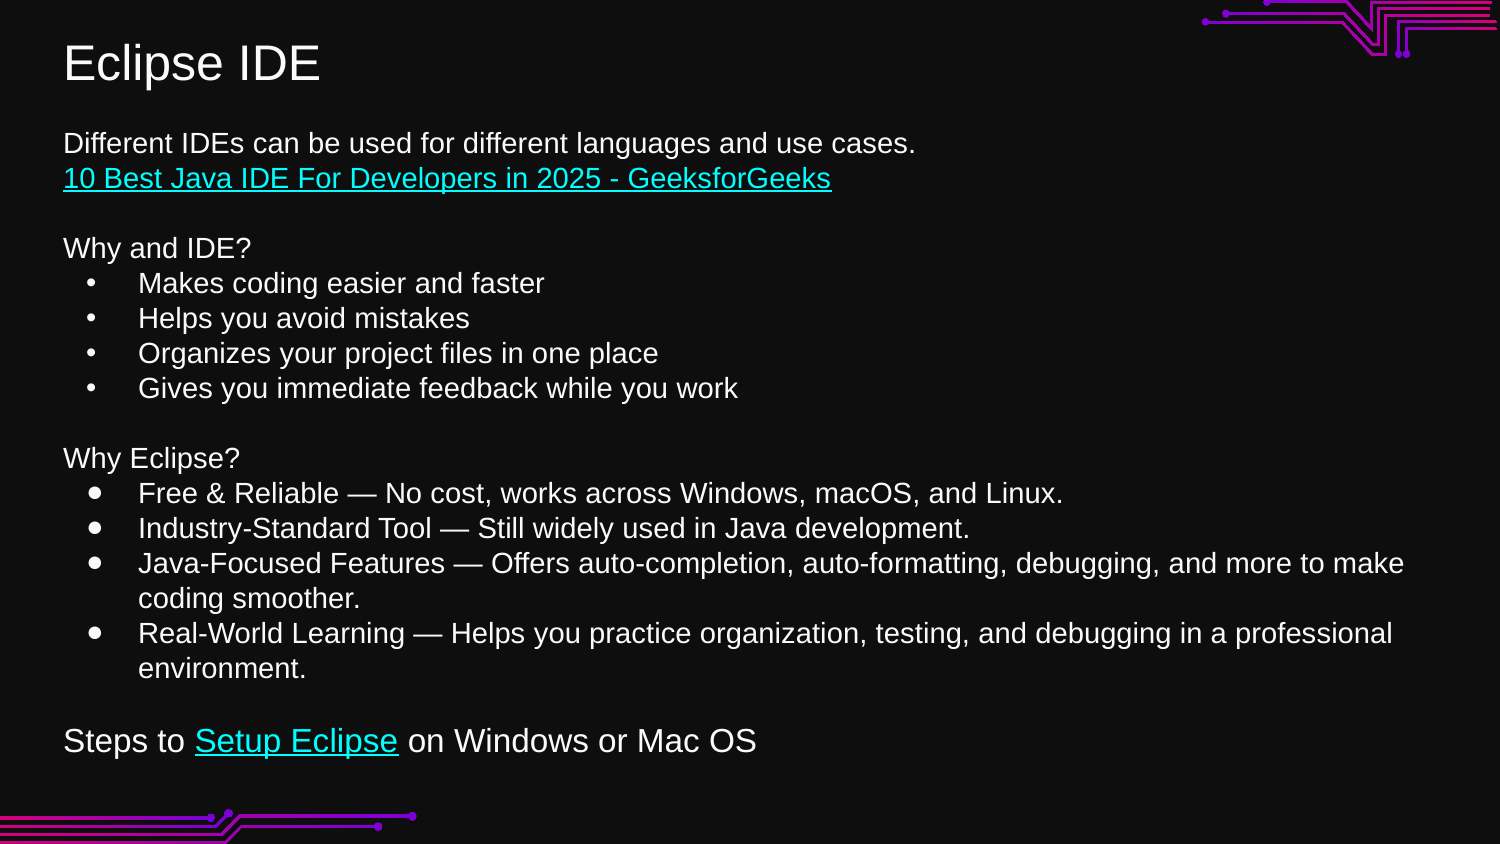

# Eclipse IDE
Different IDEs can be used for different languages and use cases. 10 Best Java IDE For Developers in 2025 - GeeksforGeeks

Why and IDE?
Makes coding easier and faster
Helps you avoid mistakes
Organizes your project files in one place
Gives you immediate feedback while you work

Why Eclipse?
Free & Reliable — No cost, works across Windows, macOS, and Linux.
Industry-Standard Tool — Still widely used in Java development.
Java-Focused Features — Offers auto-completion, auto-formatting, debugging, and more to make coding smoother.
Real-World Learning — Helps you practice organization, testing, and debugging in a professional environment.

Steps to Setup Eclipse on Windows or Mac OS